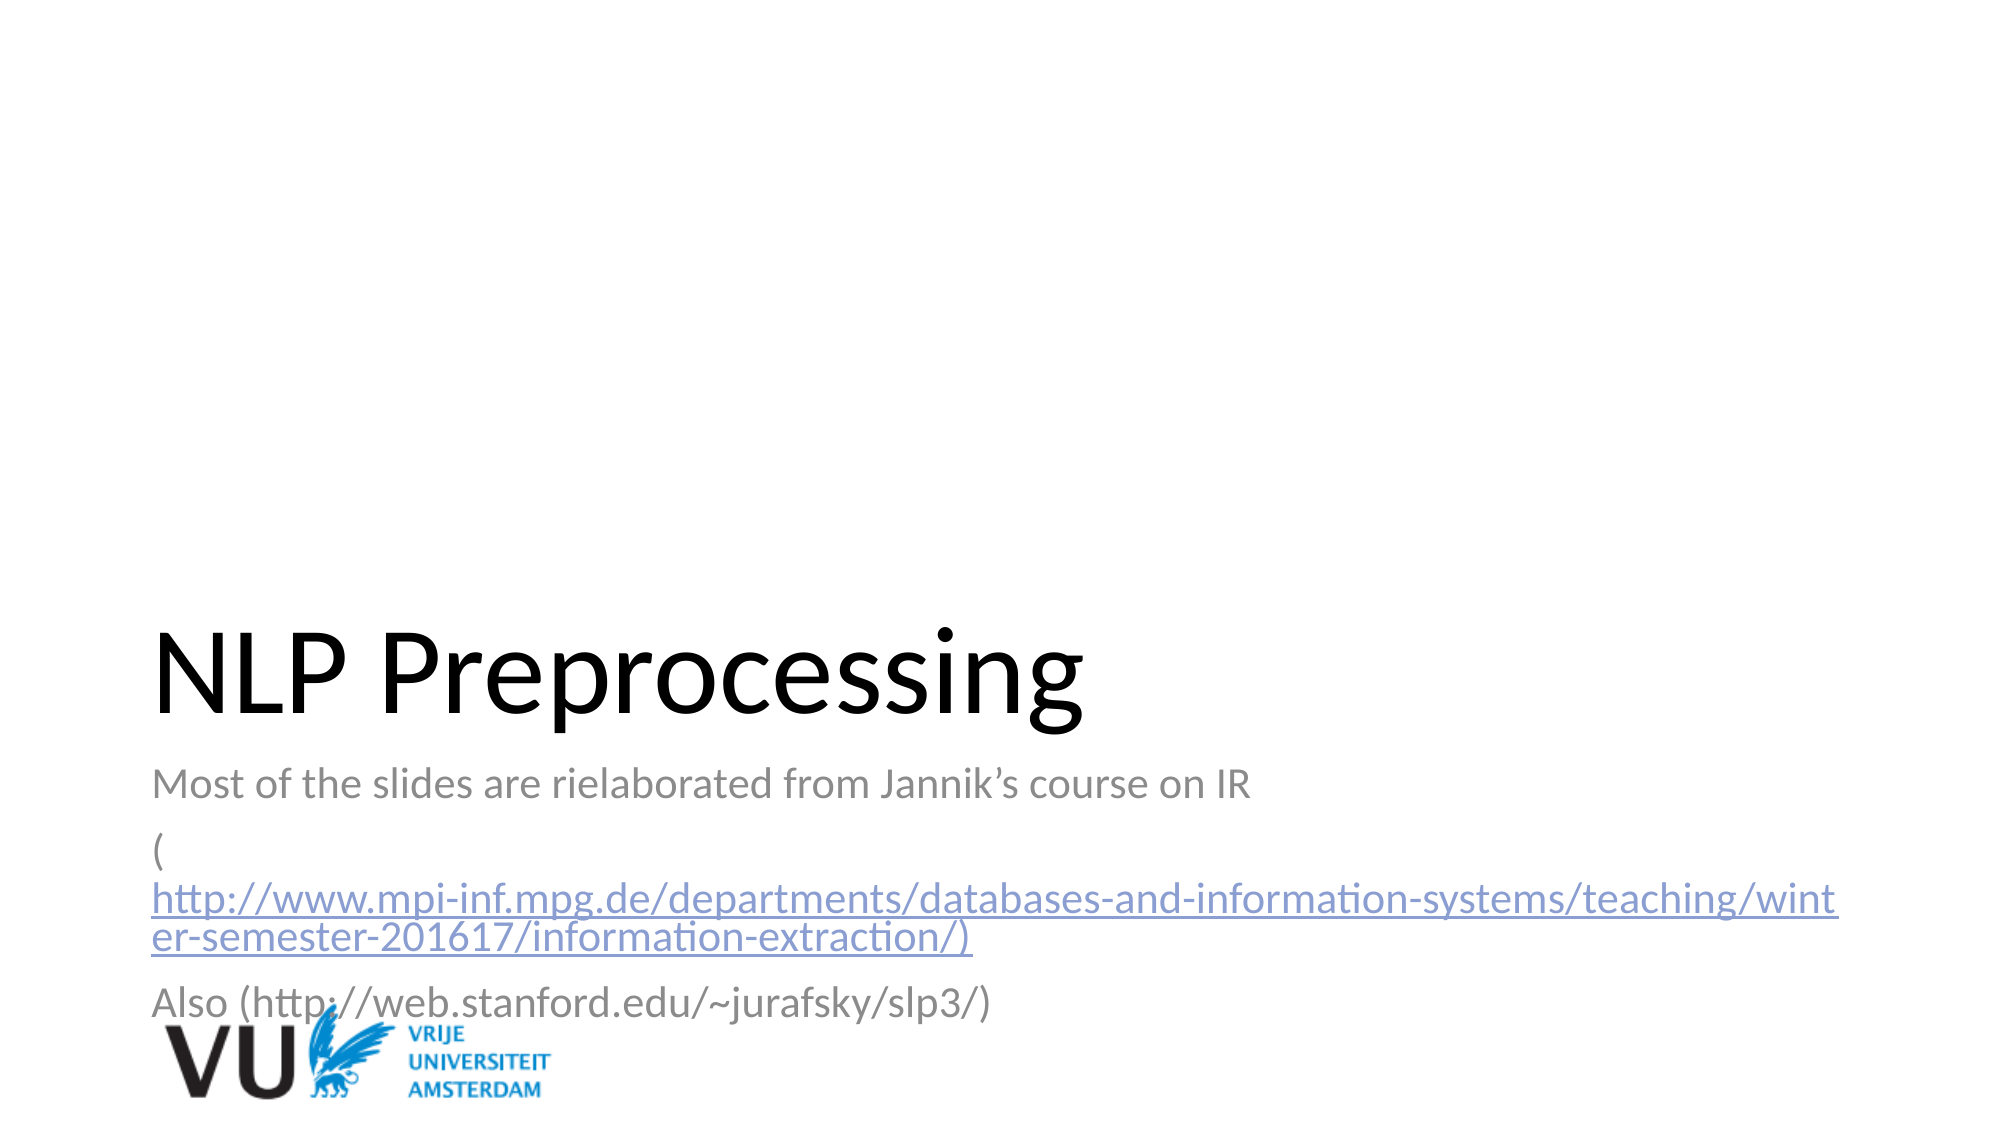

# NLP Preprocessing
Most of the slides are rielaborated from Jannik’s course on IR
(http://www.mpi-inf.mpg.de/departments/databases-and-information-systems/teaching/winter-semester-201617/information-extraction/)
Also (http://web.stanford.edu/~jurafsky/slp3/)